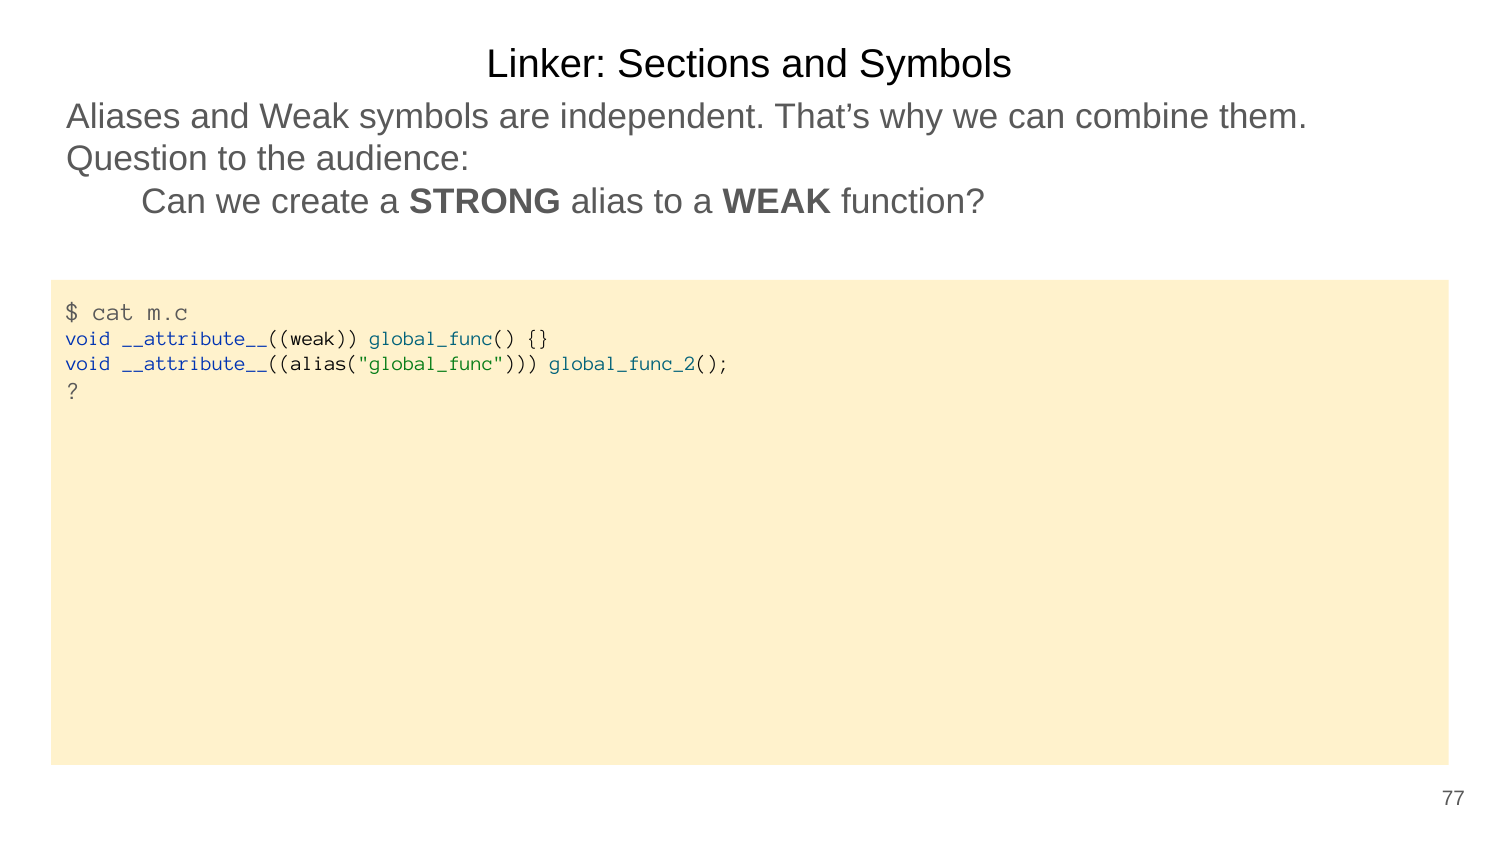

Linker: Sections and Symbols
Aliases and Weak symbols are independent. That’s why we can combine them.
Question to the audience:
Can we create a STRONG alias to a WEAK function?

$ cat m.c
void __attribute__((weak)) global_func() {}
void __attribute__((alias("global_func"))) global_func_2();
?

77